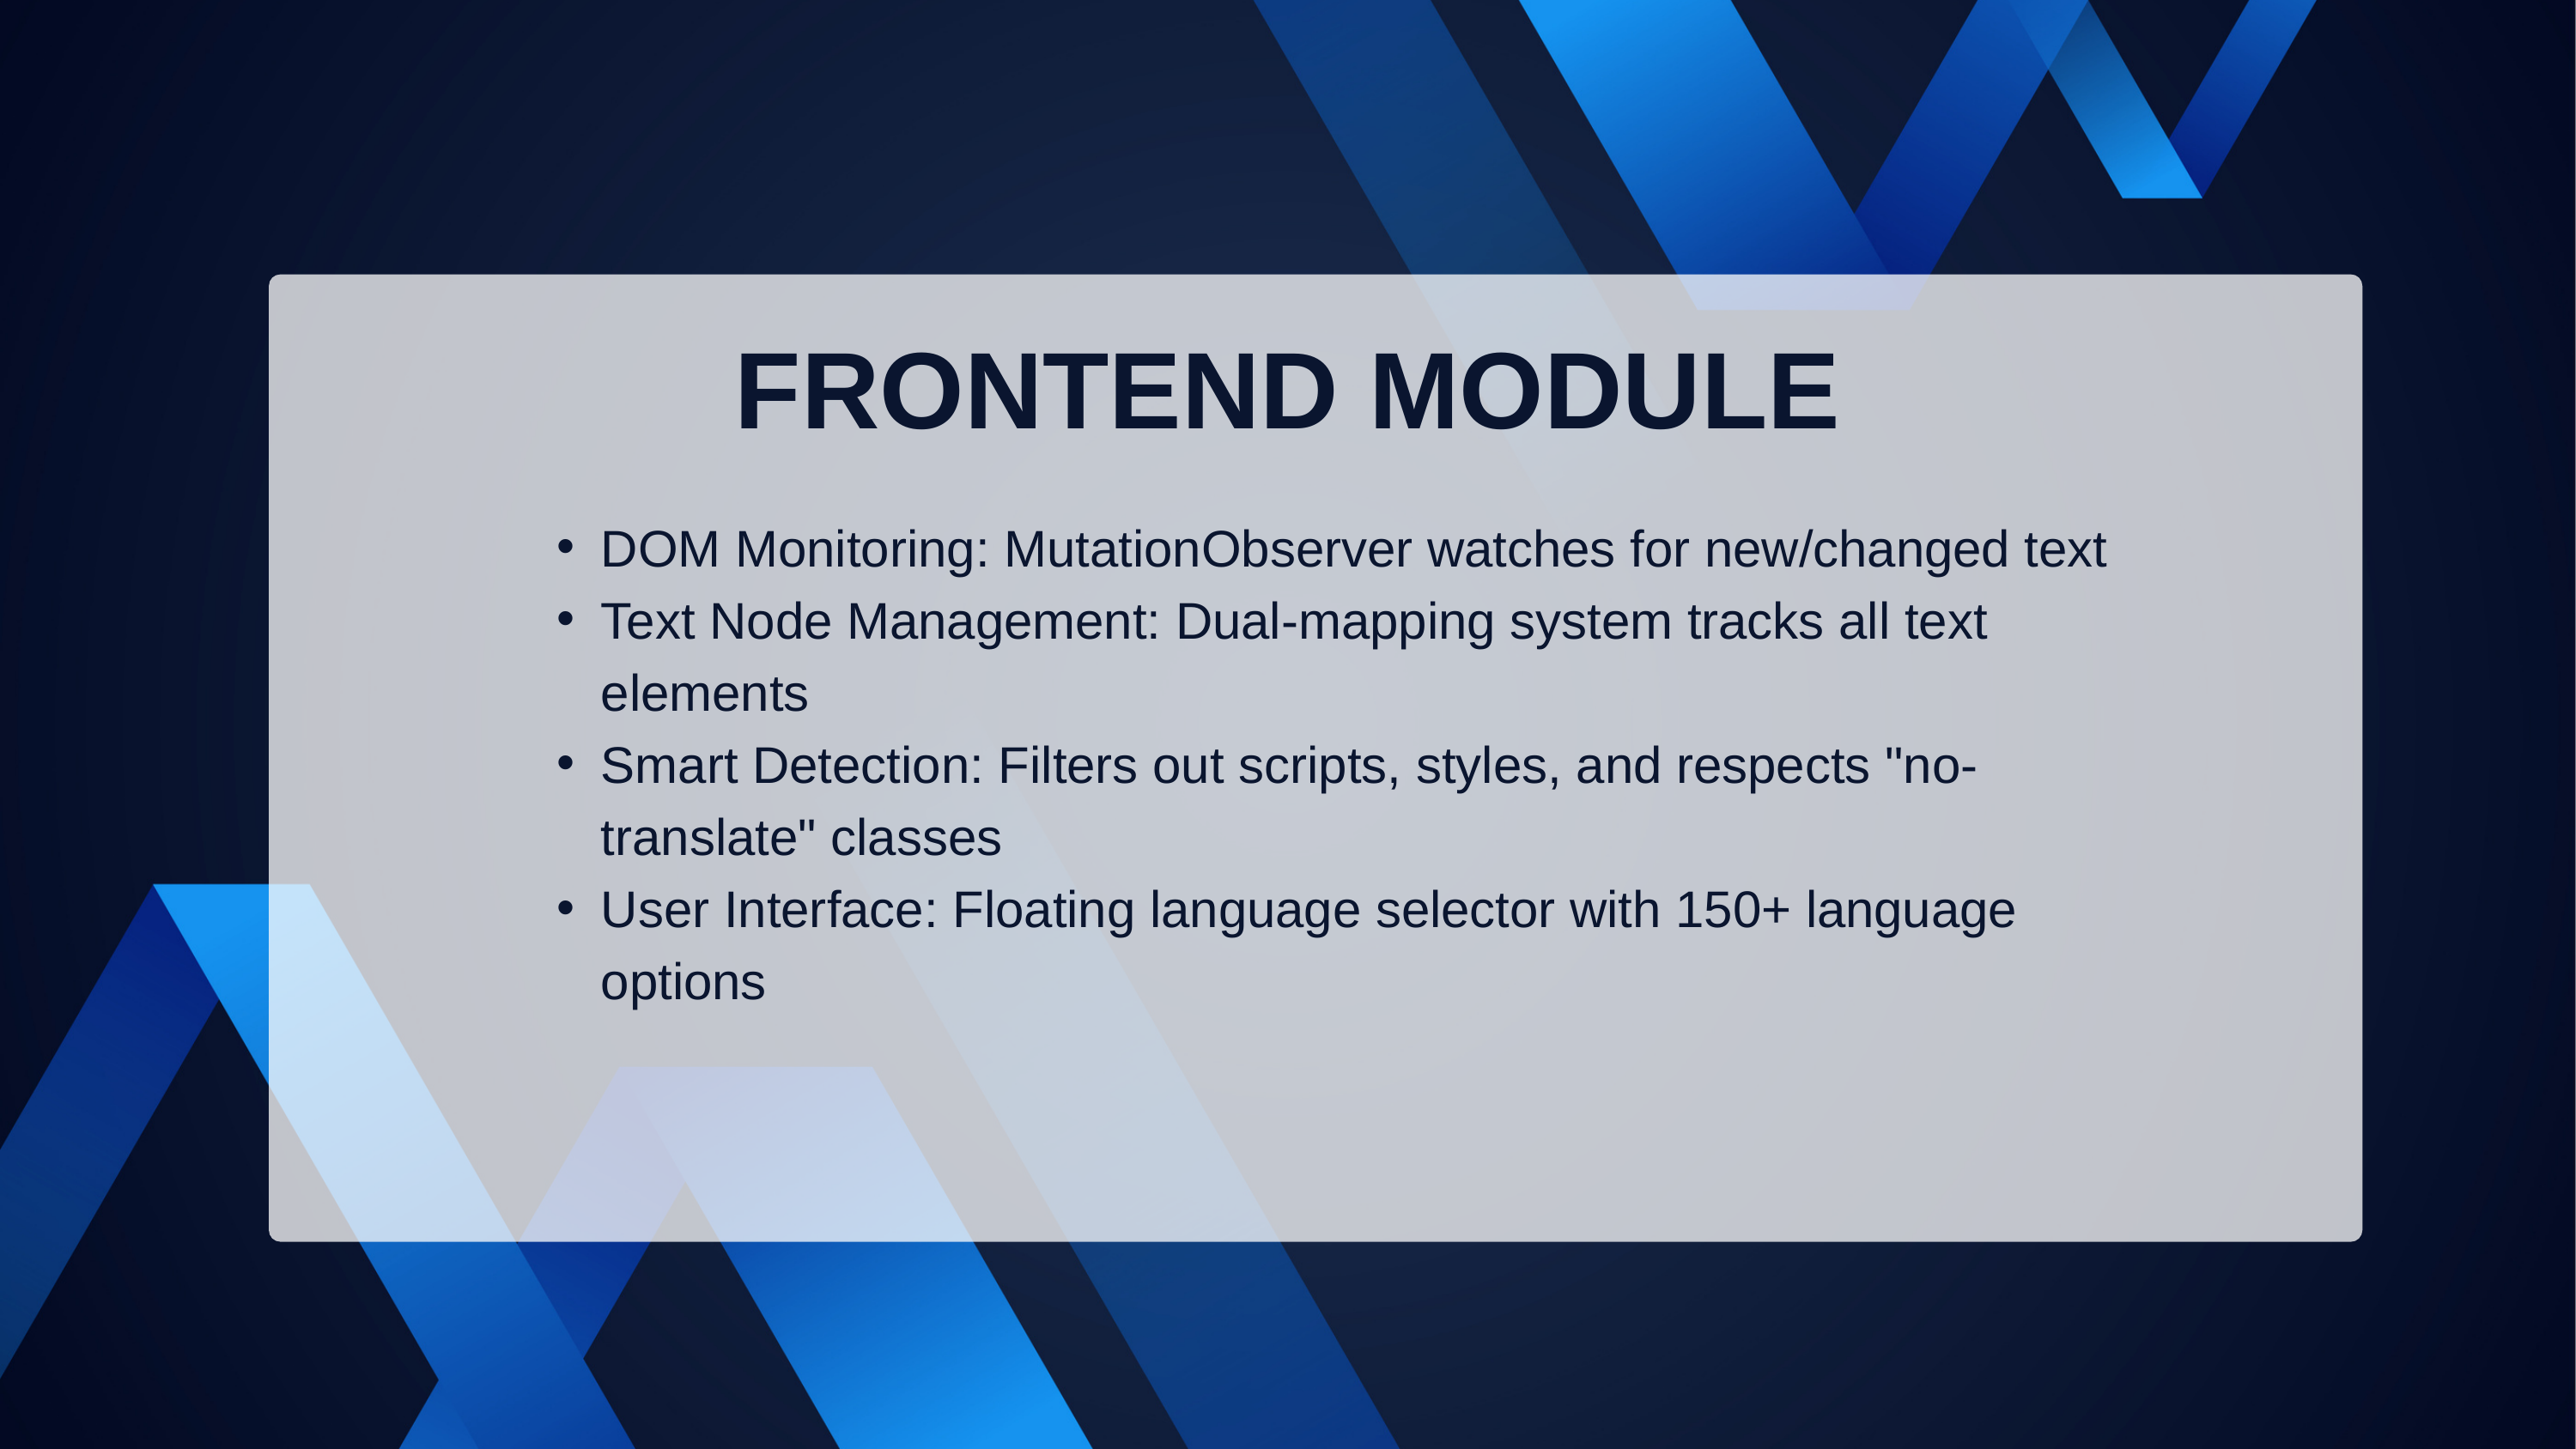

FRONTEND MODULE
DOM Monitoring: MutationObserver watches for new/changed text
Text Node Management: Dual-mapping system tracks all text elements
Smart Detection: Filters out scripts, styles, and respects "no-translate" classes
User Interface: Floating language selector with 150+ language options